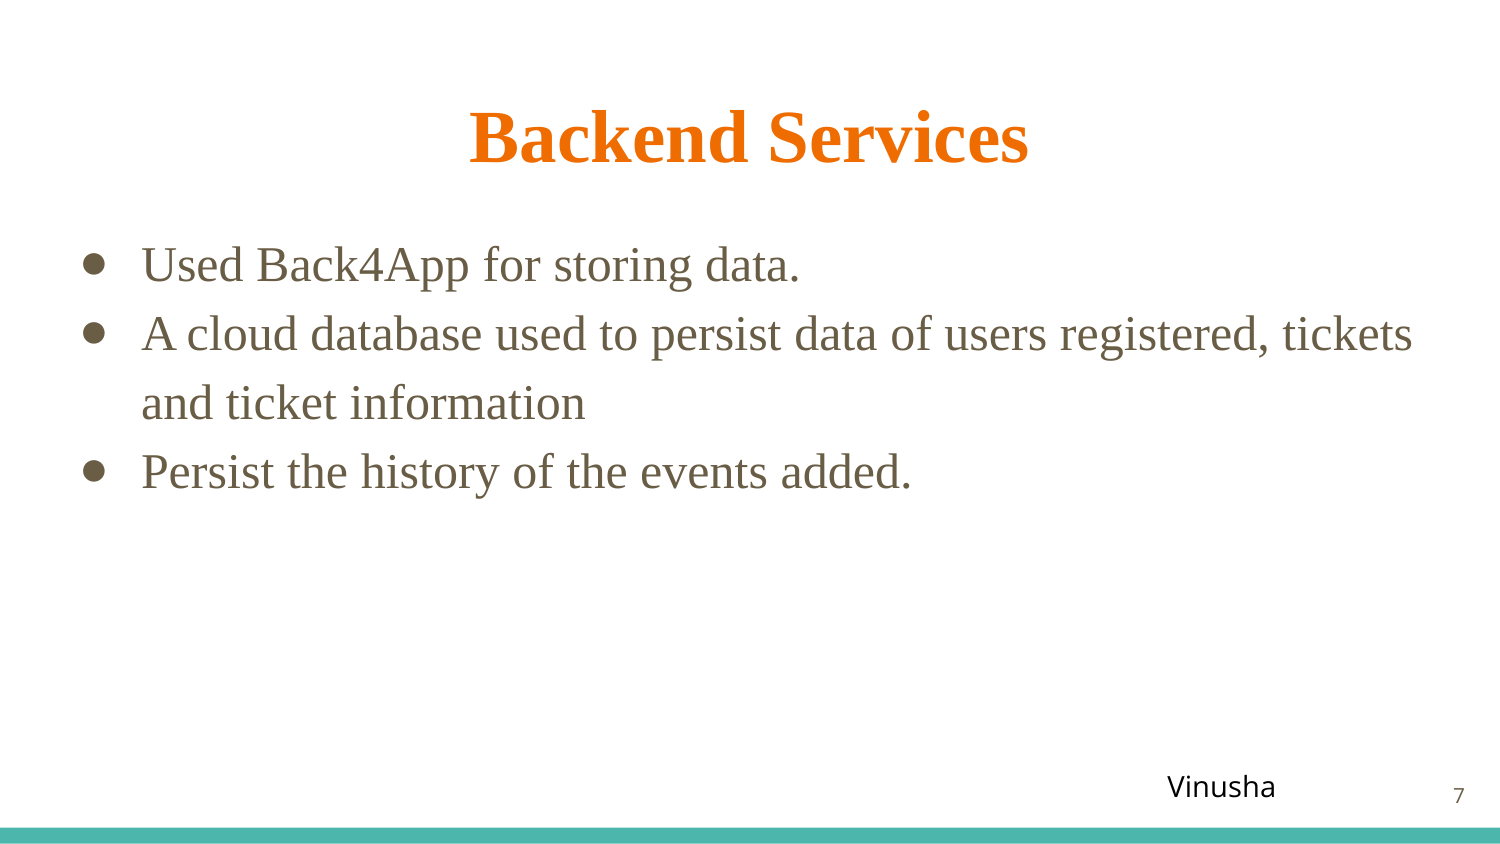

# Backend Services
Used Back4App for storing data.
A cloud database used to persist data of users registered, tickets and ticket information
Persist the history of the events added.

Vinusha
7